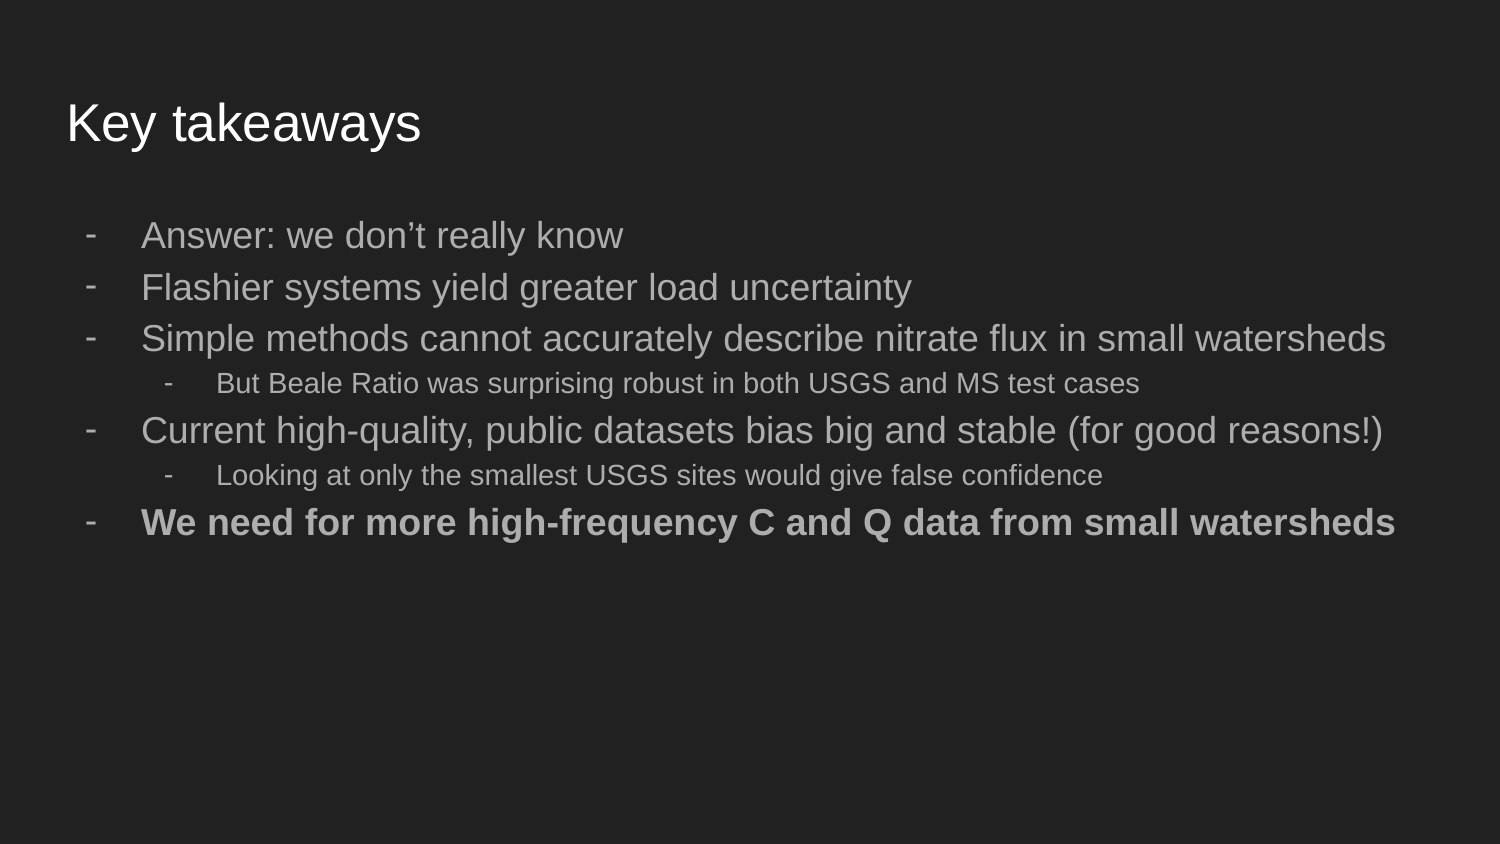

# Key takeaways
Answer: we don’t really know
Flashier systems yield greater load uncertainty
Simple methods cannot accurately describe nitrate flux in small watersheds
But Beale Ratio was surprising robust in both USGS and MS test cases
Current high-quality, public datasets bias big and stable (for good reasons!)
Looking at only the smallest USGS sites would give false confidence
We need for more high-frequency C and Q data from small watersheds